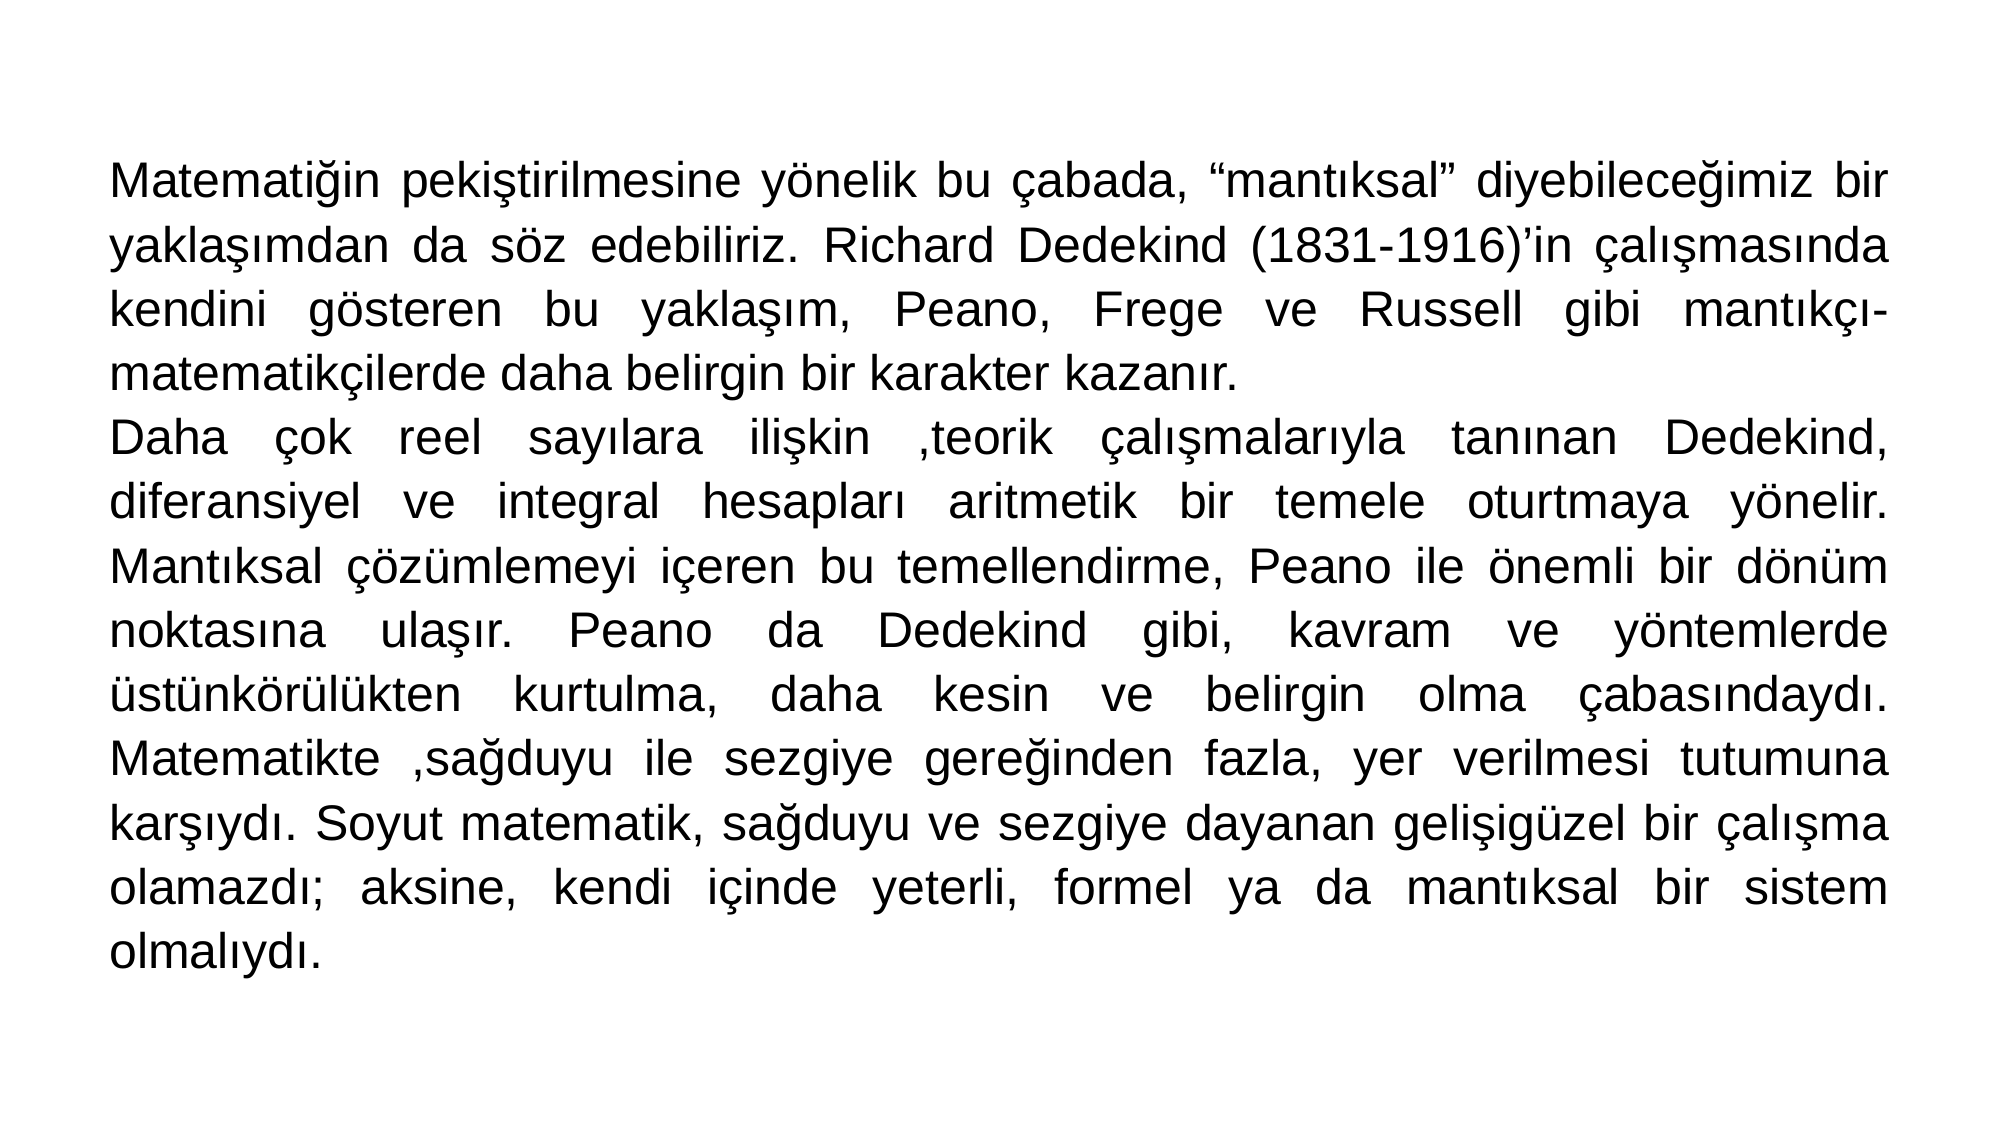

Matematiğin pekiştirilmesine yönelik bu çabada, “mantıksal” diyebileceğimiz bir yaklaşımdan da söz edebiliriz. Richard Dedekind (1831-1916)’in çalışmasında kendini gösteren bu yaklaşım, Peano, Frege ve Russell gibi mantıkçı-matematikçilerde daha belirgin bir karakter kazanır.
Daha çok reel sayılara ilişkin ,teorik çalışmalarıyla tanınan Dedekind, diferansiyel ve integral hesapları aritmetik bir temele oturtmaya yönelir. Mantıksal çözümlemeyi içeren bu temellendirme, Peano ile önemli bir dönüm noktasına ulaşır. Peano da Dedekind gibi, kavram ve yöntemlerde üstünkörülükten kurtulma, daha kesin ve belirgin olma çabasındaydı. Matematikte ,sağduyu ile sezgiye gereğinden fazla, yer verilmesi tutumuna karşıydı. Soyut matematik, sağduyu ve sezgiye dayanan gelişigüzel bir çalışma olamazdı; aksine, kendi içinde yeterli, formel ya da mantıksal bir sistem olmalıydı.